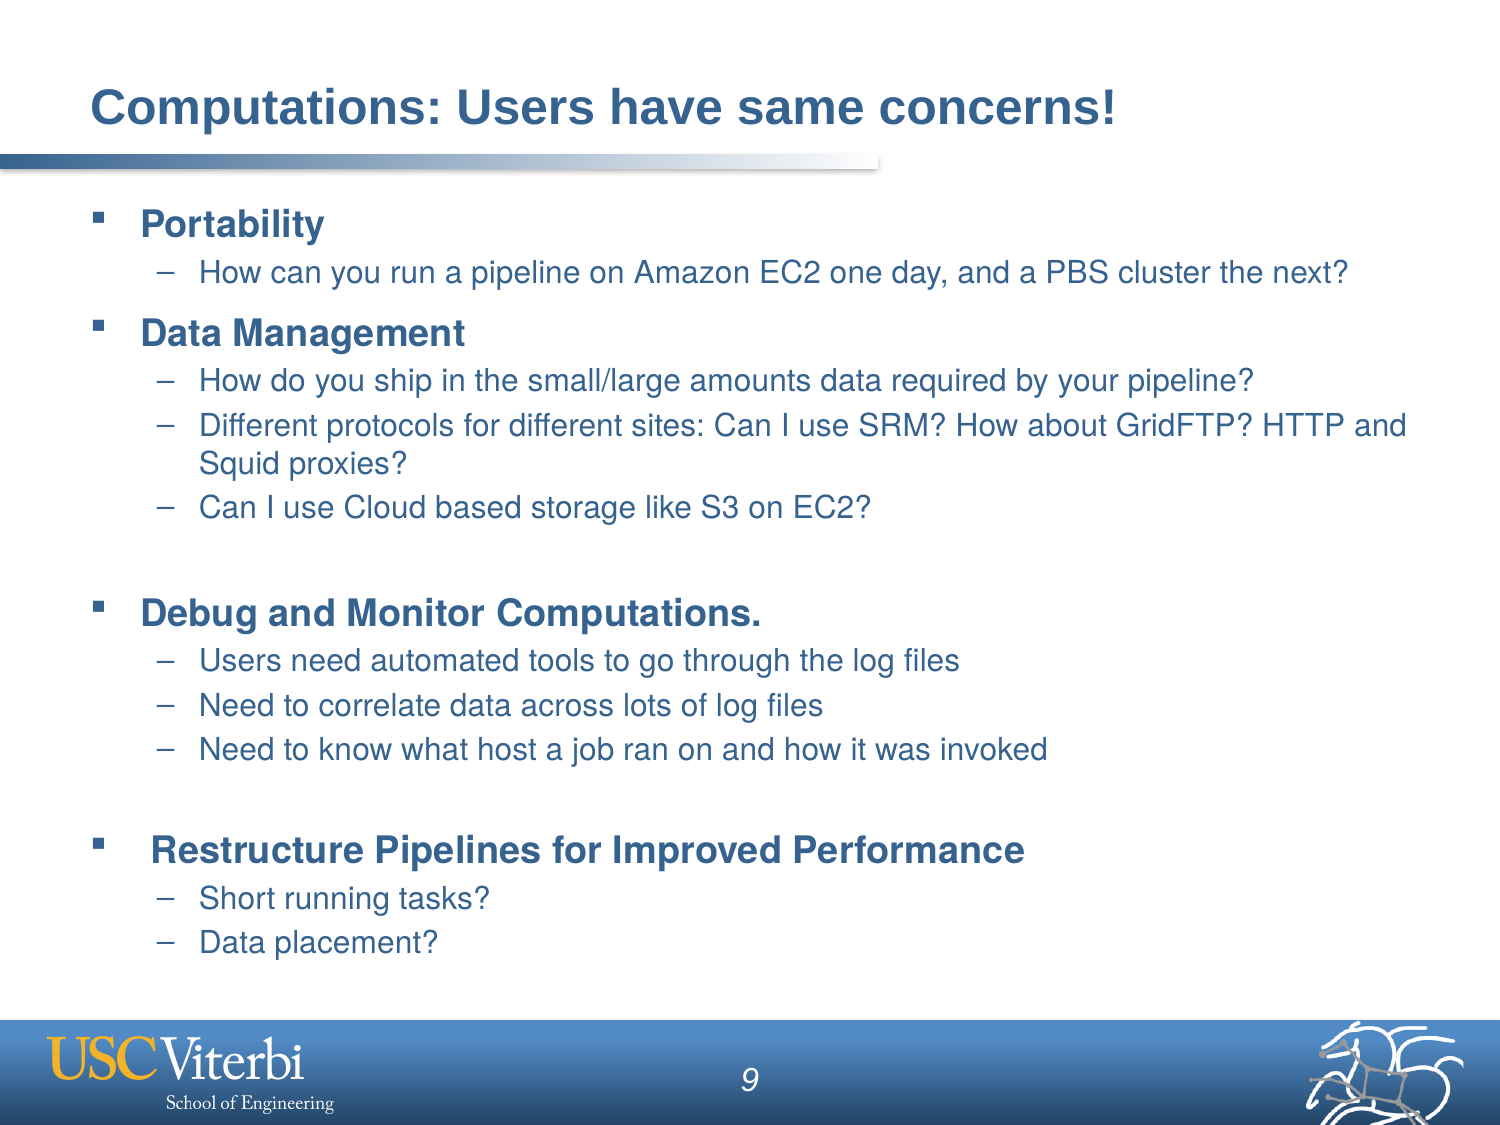

# Computations: Users have same concerns!
Portability
How can you run a pipeline on Amazon EC2 one day, and a PBS cluster the next?
Data Management
How do you ship in the small/large amounts data required by your pipeline?
Different protocols for different sites: Can I use SRM? How about GridFTP? HTTP and Squid proxies?
Can I use Cloud based storage like S3 on EC2?

Debug and Monitor Computations.
Users need automated tools to go through the log files
Need to correlate data across lots of log files
Need to know what host a job ran on and how it was invoked

 Restructure Pipelines for Improved Performance
Short running tasks?
Data placement?